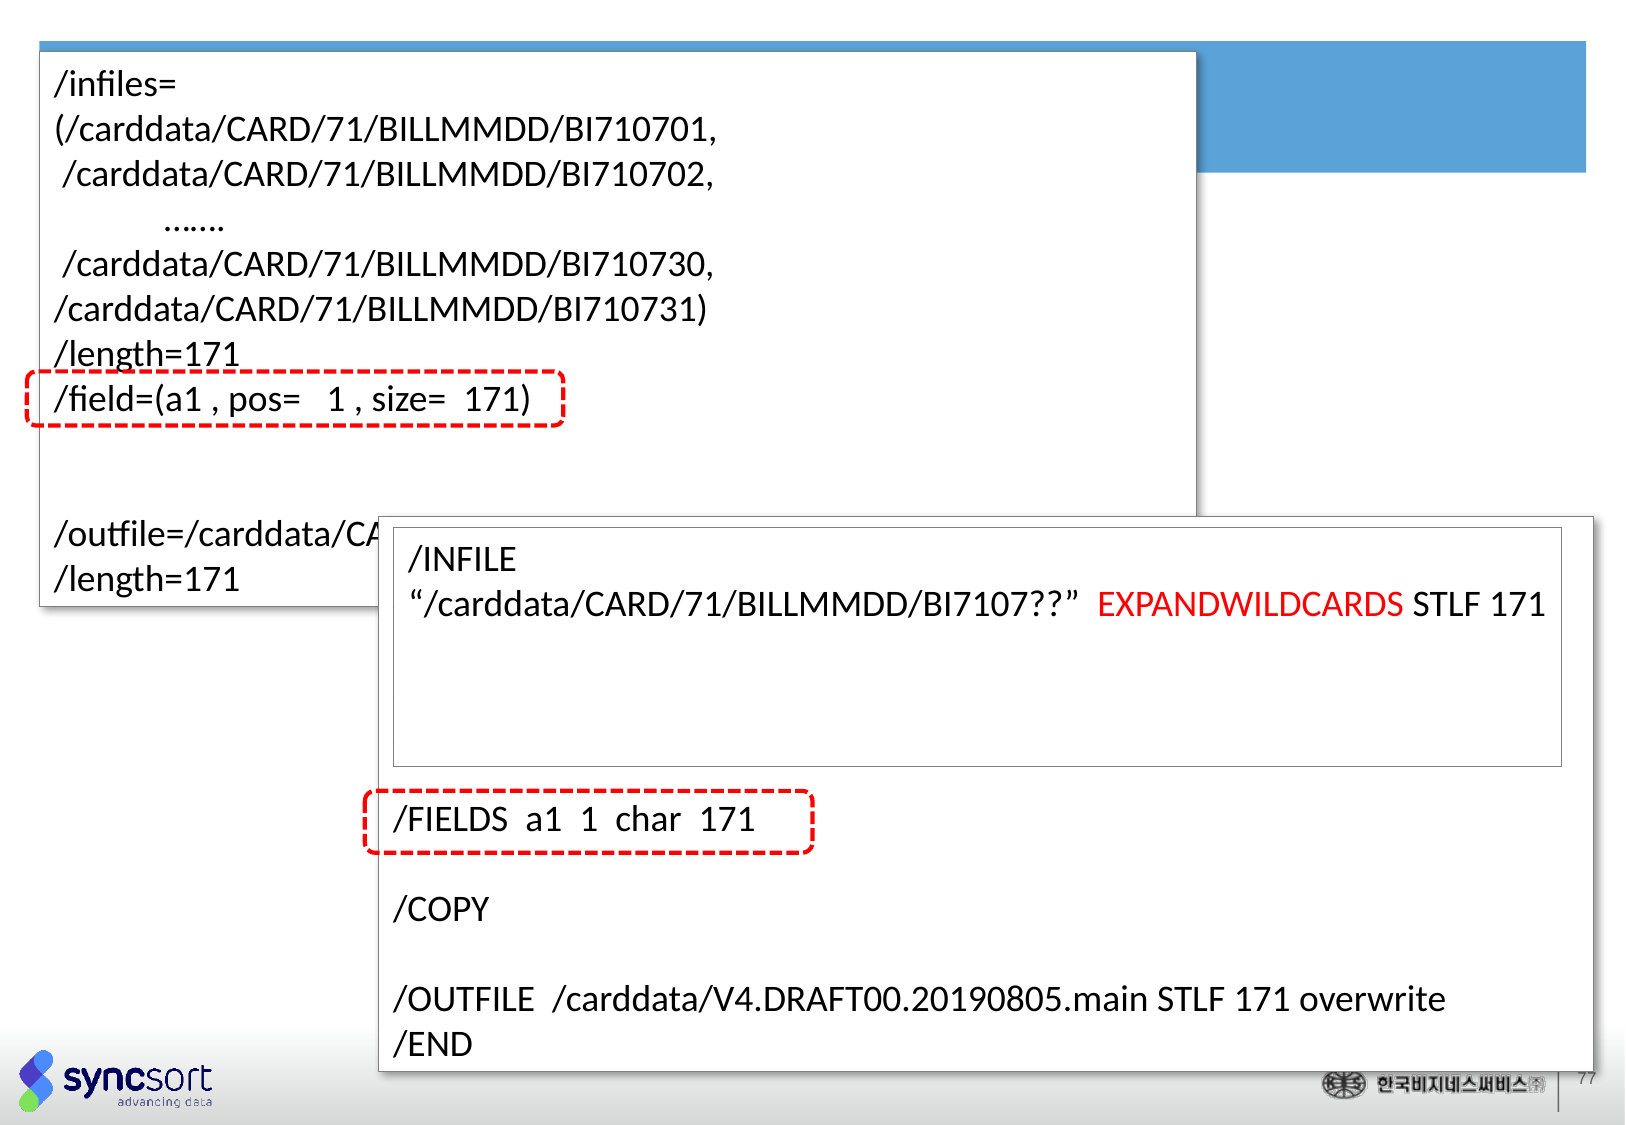

/infiles=
(/carddata/CARD/71/BILLMMDD/BI710701,
 /carddata/CARD/71/BILLMMDD/BI710702,
             …….
 /carddata/CARD/71/BILLMMDD/BI710730,
/carddata/CARD/71/BILLMMDD/BI710731)
/length=171
/field=(a1 , pos=   1 , size=  171)

/outfile=/carddata/CARD/71/BILLMMDD/V4.DRAFT00.20190805.main
/length=171

/INFILE /carddata/CARD/71/BILLMMDD/BI710701 STLF 171
/INFILE /carddata/CARD/71/BILLMMDD/BI710702 STLF 171
 …….
/INFILE /carddata/CARD/71/BILLMMDD/BI710730 STLF 171
/INFILE /carddata/CARD/71/BILLMMDD/BI710731 STLF 171

/FIELDS  a1  1  char  171

/COPY

/OUTFILE  /carddata/V4.DRAFT00.20190805.main STLF 171 overwrite
/END
/INFILE
“/carddata/CARD/71/BILLMMDD/BI7107??”  EXPANDWILDCARDS STLF 171